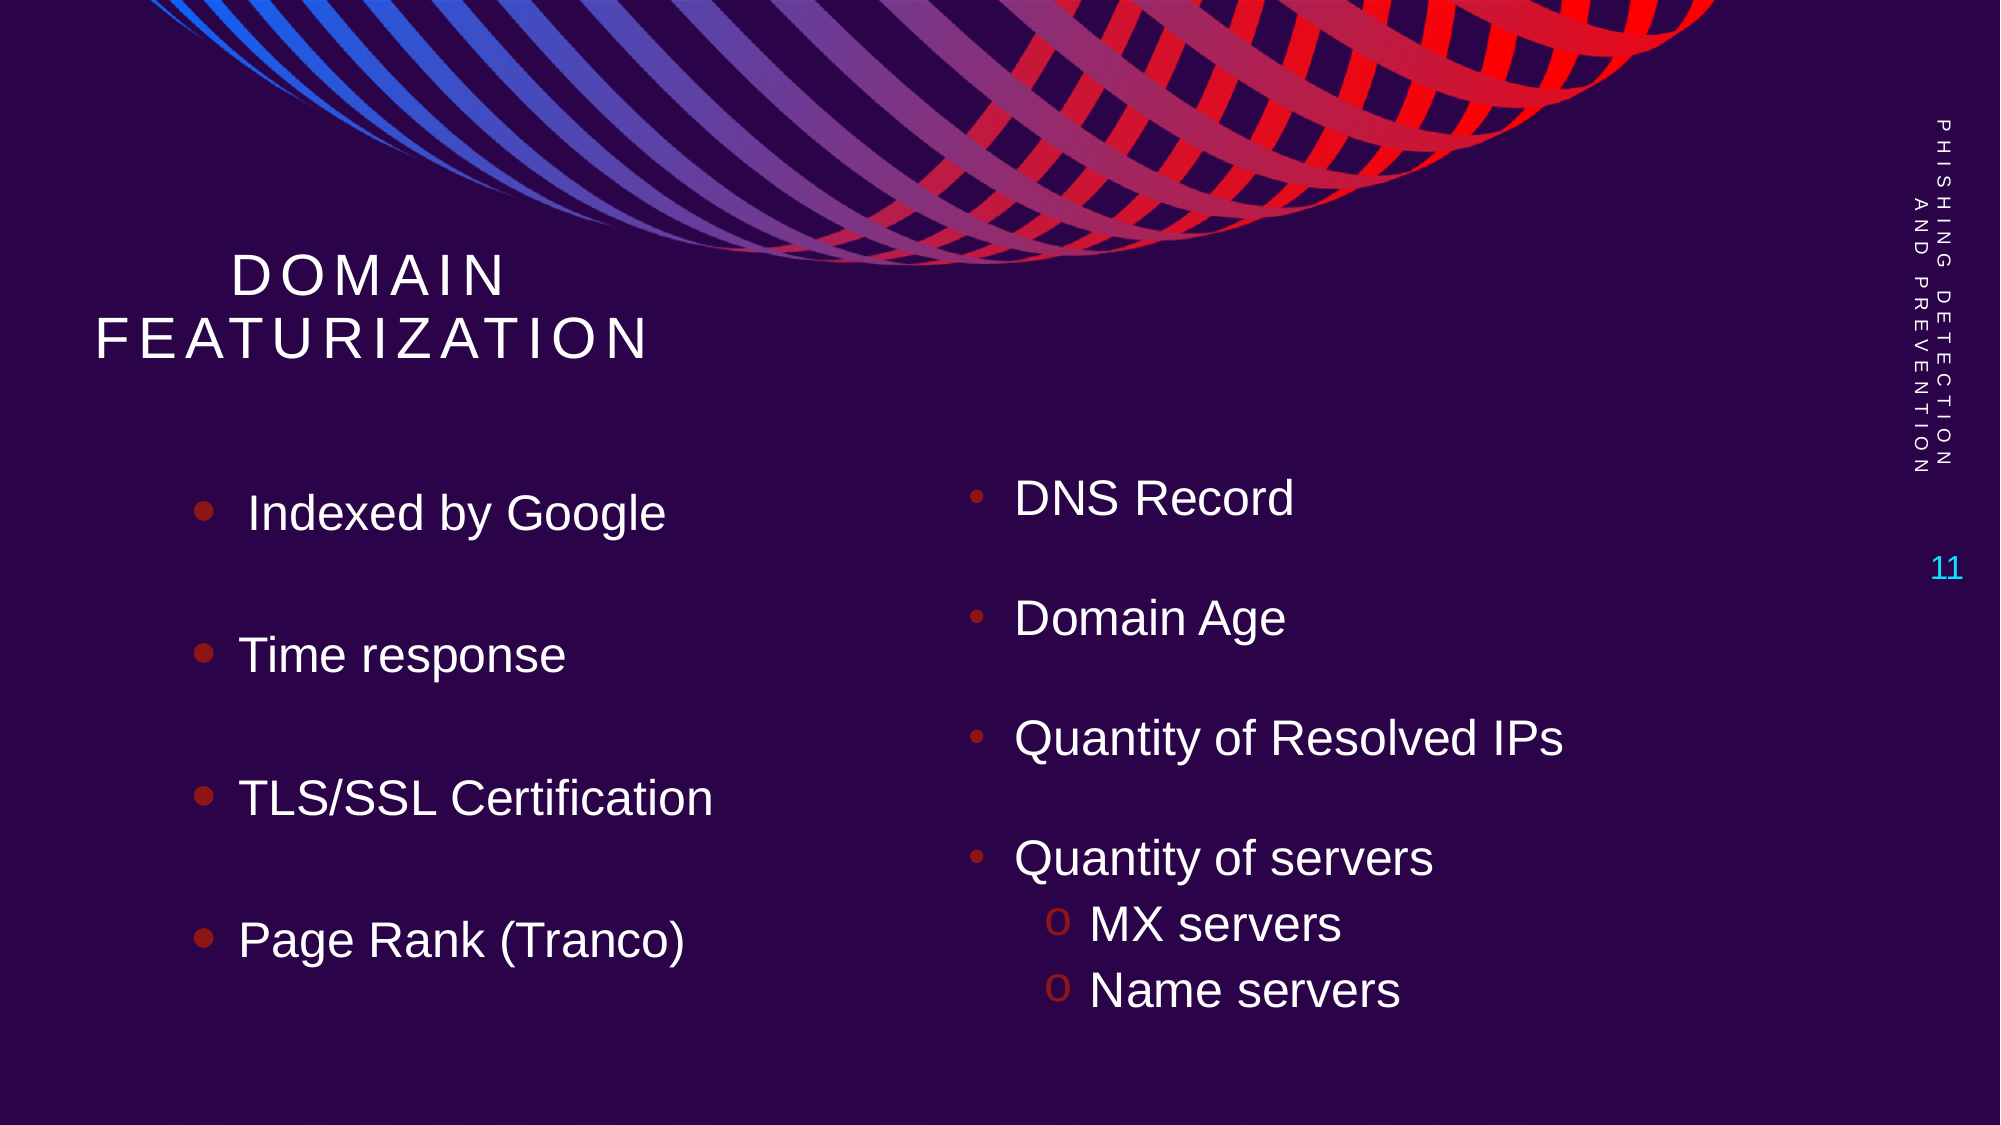

Phishing Detection and Prevention
# Domain Featurization
DNS Record
Domain Age
Quantity of Resolved IPs
Quantity of servers
MX servers
Name servers
Indexed by Google
Time response
TLS/SSL Certification
Page Rank (Tranco)

11